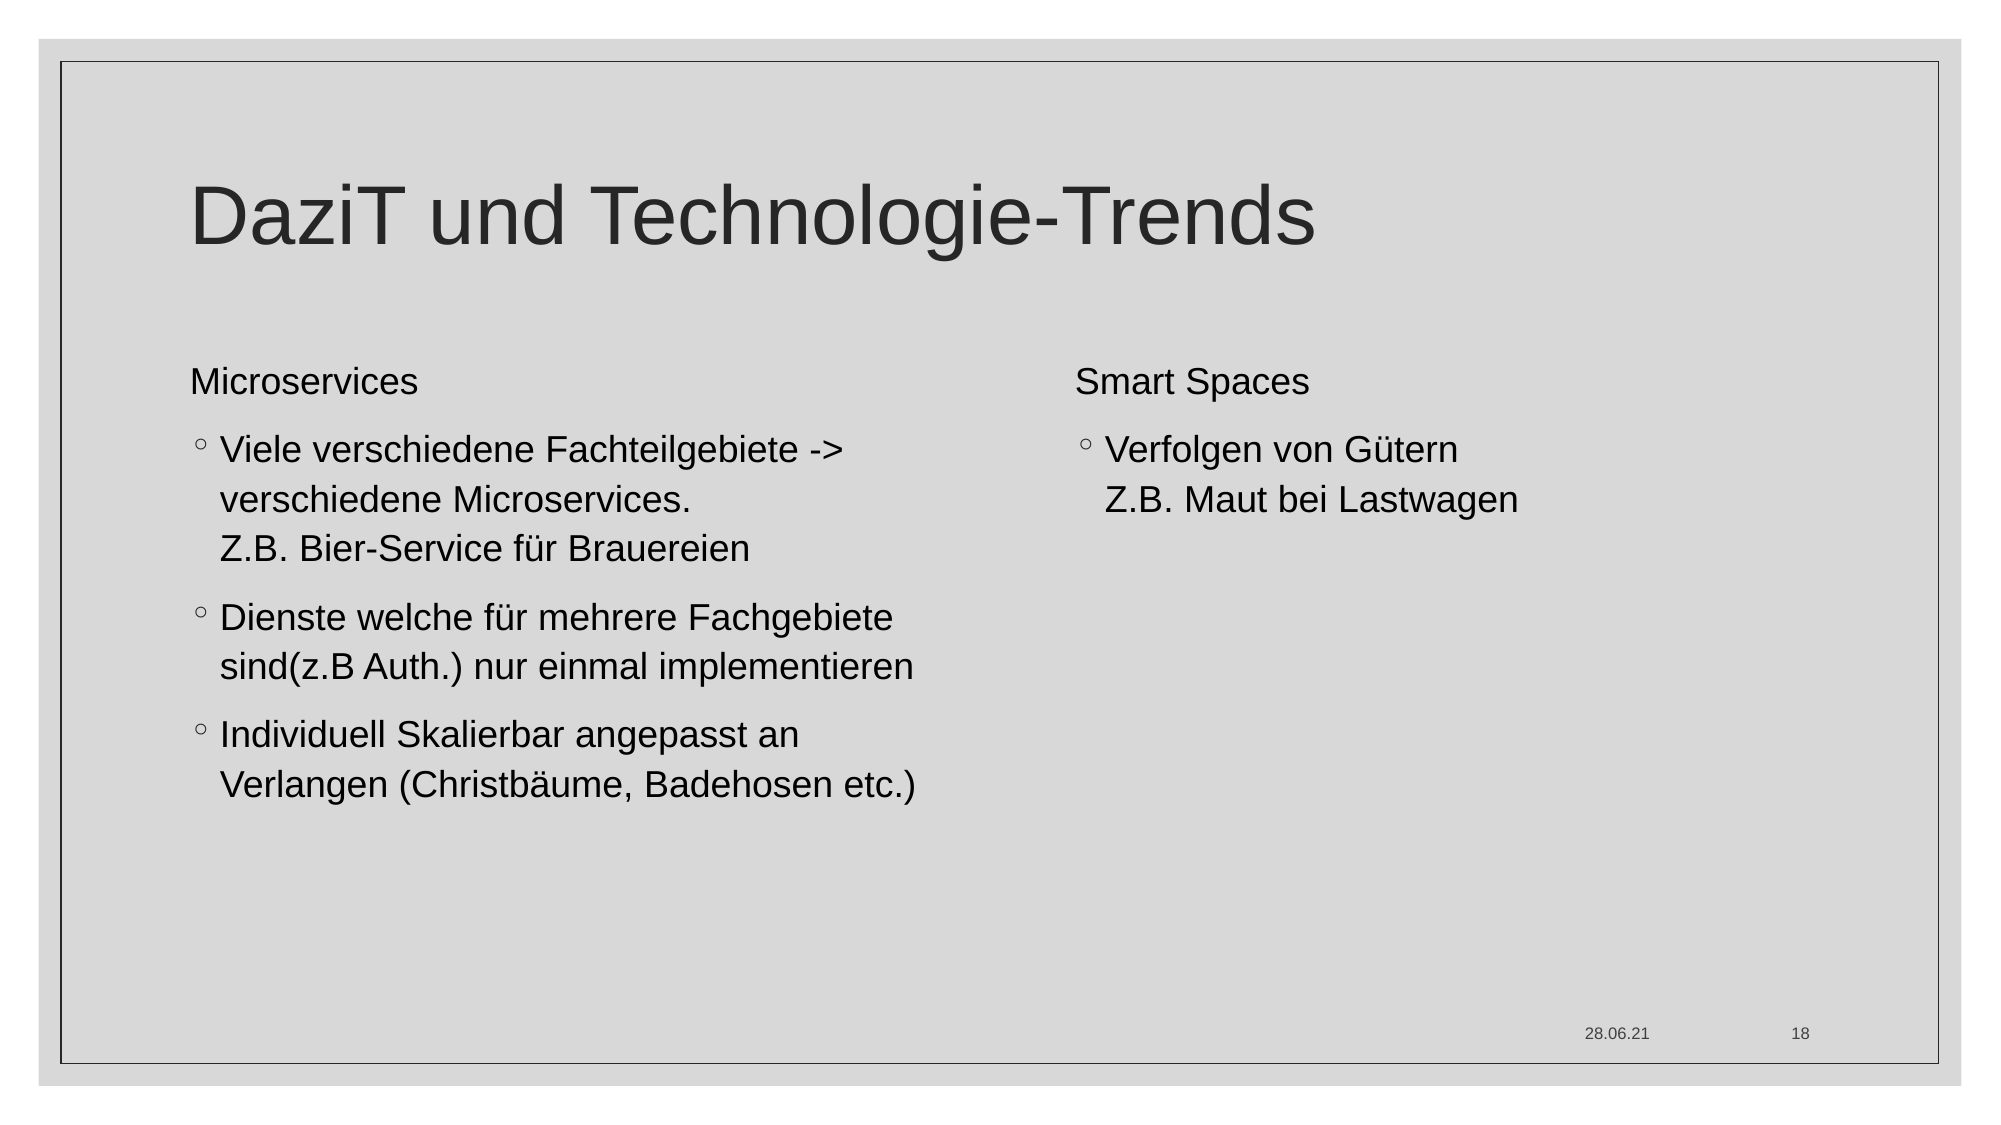

# DaziT und Technologie-Trends
Microservices
Viele verschiedene Fachteilgebiete -> verschiedene Microservices.
Z.B. Bier-Service für Brauereien
Dienste welche für mehrere Fachgebiete sind(z.B Auth.) nur einmal implementieren
Individuell Skalierbar angepasst an Verlangen (Christbäume, Badehosen etc.)

Smart Spaces
Verfolgen von Gütern
Z.B. Maut bei Lastwagen

28.06.21
18